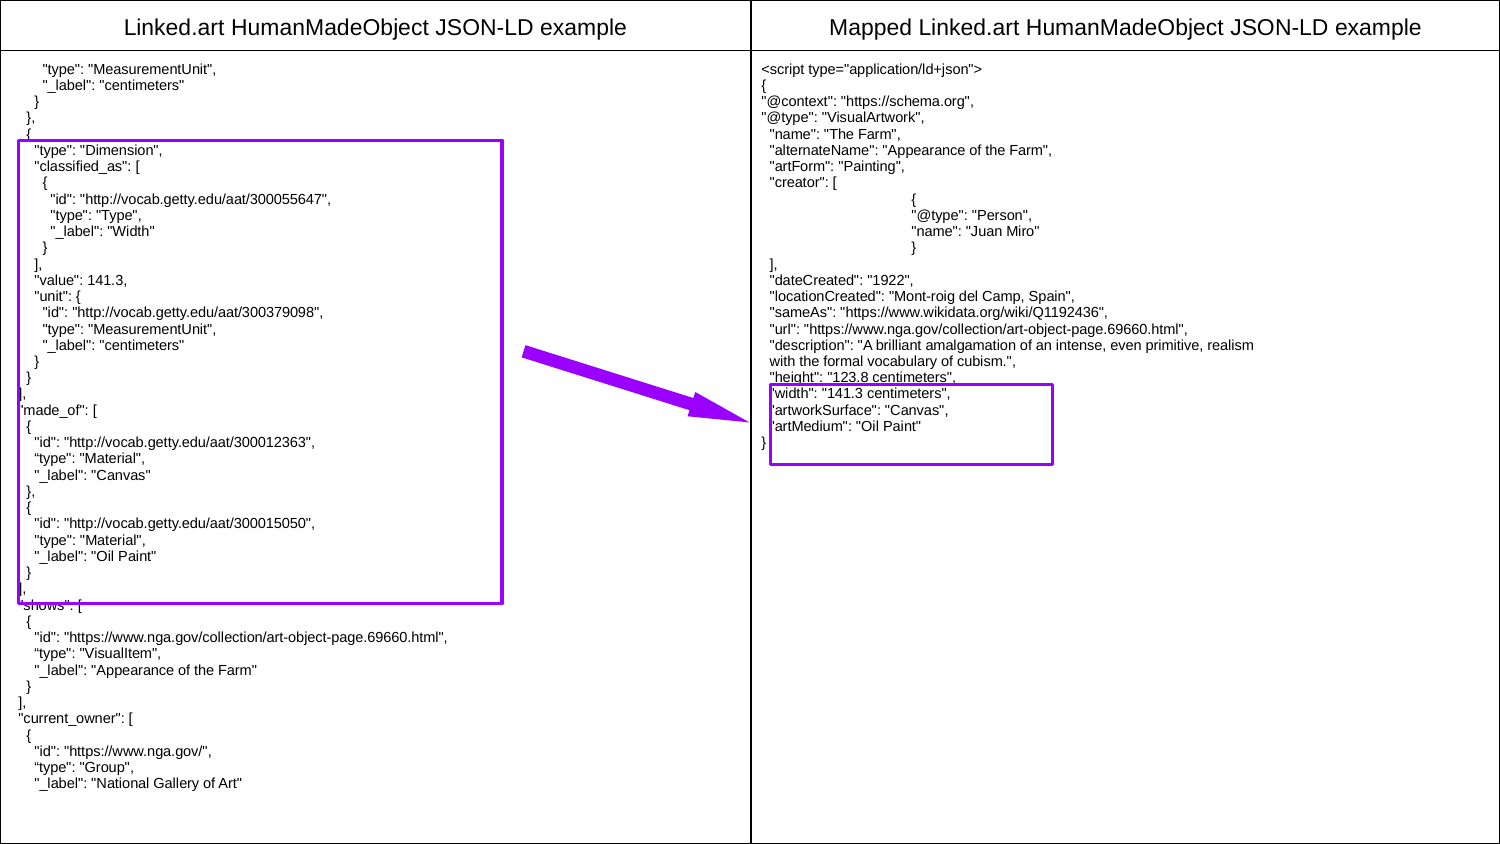

| Linked.art HumanMadeObject JSON-LD example | Mapped Linked.art HumanMadeObject JSON-LD example |
| --- | --- |
| "type": "MeasurementUnit", "\_label": "centimeters" } }, { "type": "Dimension", "classified\_as": [ { "id": "http://vocab.getty.edu/aat/300055647", "type": "Type", "\_label": "Width" } ], "value": 141.3, "unit": { "id": "http://vocab.getty.edu/aat/300379098", "type": "MeasurementUnit", "\_label": "centimeters" } } ], "made\_of": [ { "id": "http://vocab.getty.edu/aat/300012363", “type": "Material", "\_label": "Canvas" }, { "id": "http://vocab.getty.edu/aat/300015050", "type": "Material", "\_label": "Oil Paint" } ], "shows": [ { "id": "https://www.nga.gov/collection/art-object-page.69660.html", “type": "VisualItem", "\_label": "Appearance of the Farm" } ], "current\_owner": [ { "id": "https://www.nga.gov/", “type": "Group", "\_label": "National Gallery of Art" | <script type="application/ld+json"> { "@context": "https://schema.org", "@type": "VisualArtwork", "name": "The Farm", "alternateName": "Appearance of the Farm", "artForm": "Painting", "creator": [ { "@type": "Person", "name": "Juan Miro" } ], "dateCreated": "1922", "locationCreated": "Mont-roig del Camp, Spain", "sameAs": "https://www.wikidata.org/wiki/Q1192436", "url": "https://www.nga.gov/collection/art-object-page.69660.html", "description": "A brilliant amalgamation of an intense, even primitive, realism with the formal vocabulary of cubism.", "height": "123.8 centimeters", "width": "141.3 centimeters", "artworkSurface": "Canvas", "artMedium": "Oil Paint" } |